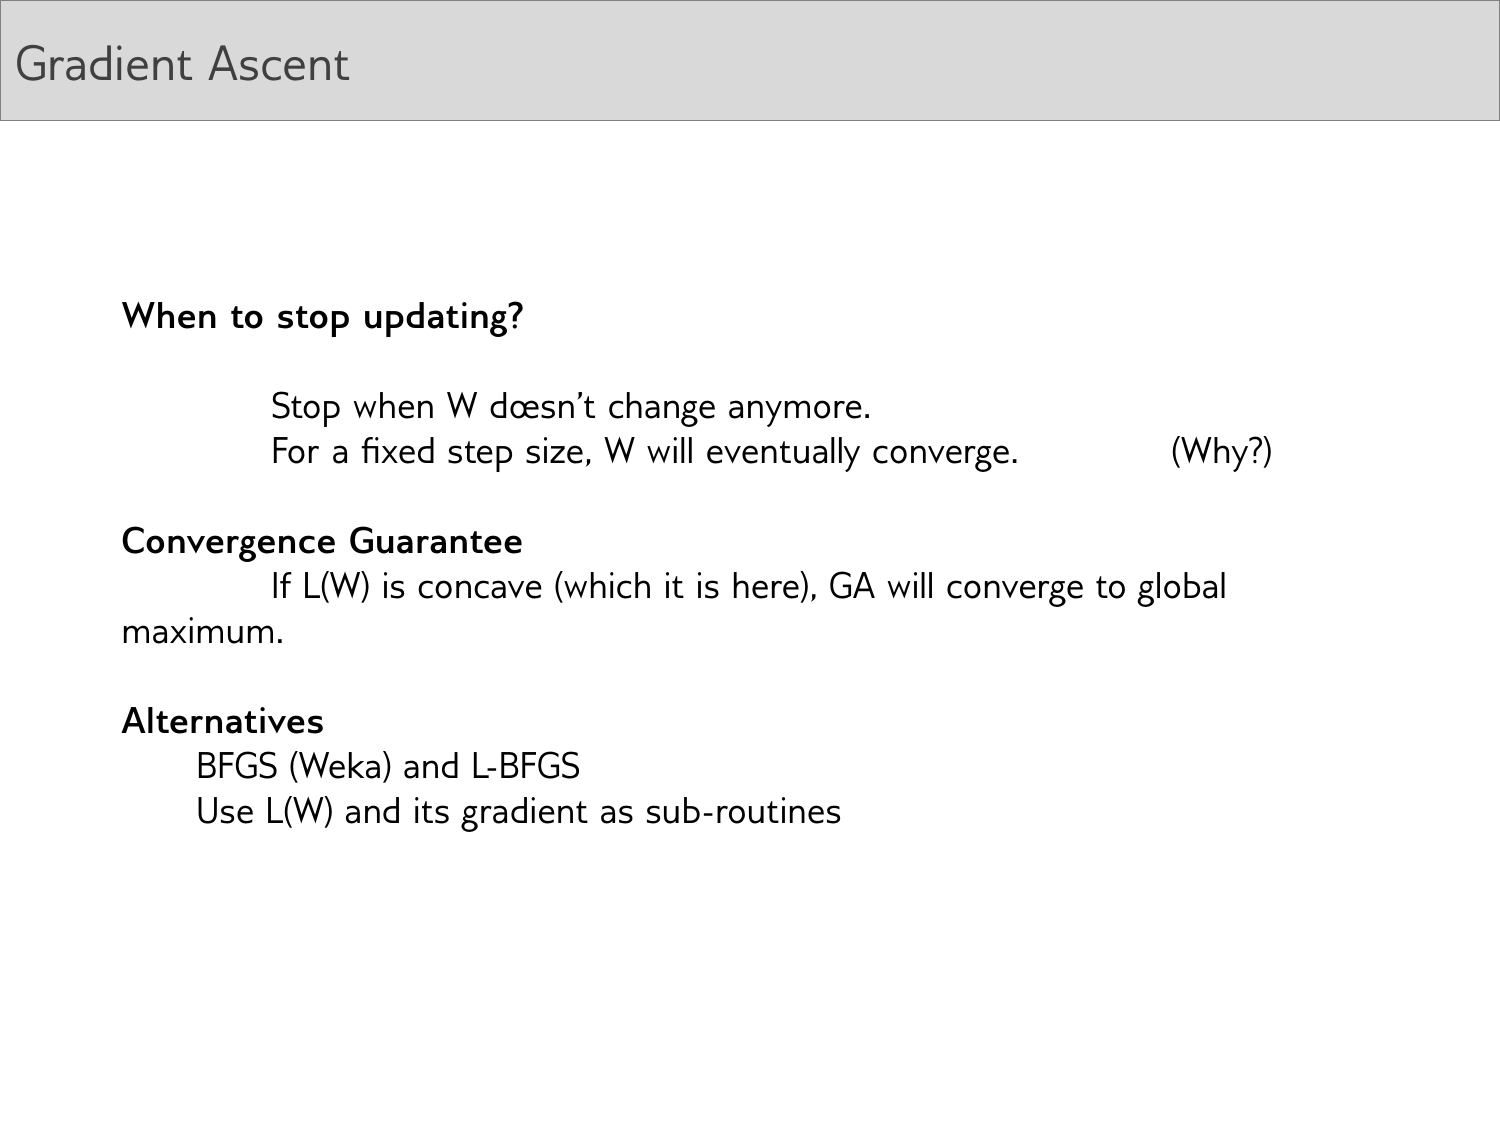

# Gradient Ascent
When to stop updating?

	Stop when W doesn’t change anymore.
	For a fixed step size, W will eventually converge. 	(Why?)

Convergence Guarantee
	If L(W) is concave (which it is here), GA will converge to global maximum.

Alternatives
BFGS (Weka) and L-BFGS
Use L(W) and its gradient as sub-routines